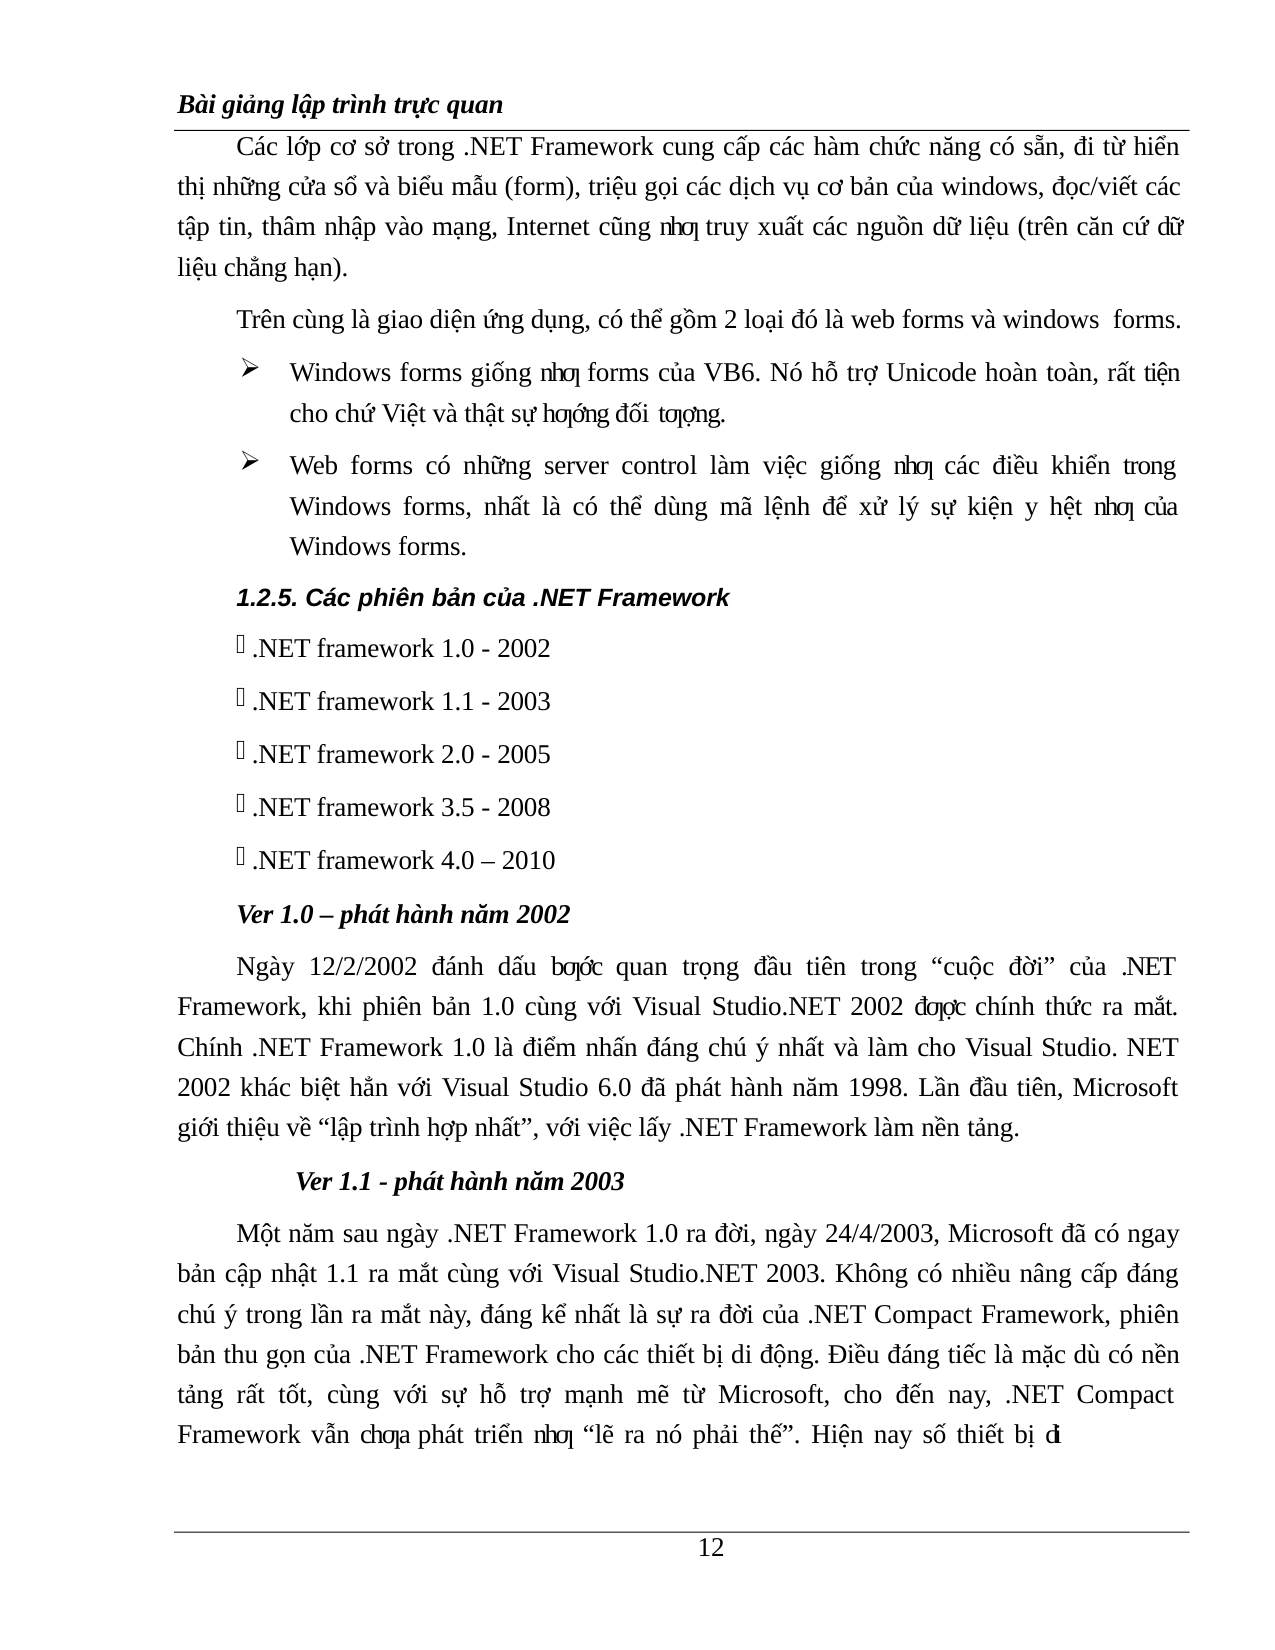

Bài giảng lập trình trực quan
Các lớp cơ sở trong .NET Framework cung cấp các hàm chức năng có sẵn, đi từ hiển  thị những cửa sổ và biểu mẫu (form), triệu gọi các dịch vụ cơ bản của windows, đọc/viết các  tập tin, thâm nhập vào mạng, Internet cũng nhƣ truy xuất các nguồn dữ liệu (trên căn cứ dữ  liệu chẳng hạn).
Trên cùng là giao diện ứng dụng, có thể gồm 2 loại đó là web forms và windows  forms.
Windows forms giống nhƣ forms của VB6. Nó hỗ trợ Unicode hoàn toàn, rất tiện  cho chứ Việt và thật sự hƣớng đối tƣợng.
Web forms có những server control làm việc giống nhƣ các điều khiển trong  Windows forms, nhất là có thể dùng mã lệnh để xử lý sự kiện y hệt nhƣ của  Windows forms.
1.2.5. Các phiên bản của .NET Framework
.NET framework 1.0 - 2002
.NET framework 1.1 - 2003
.NET framework 2.0 - 2005
.NET framework 3.5 - 2008
.NET framework 4.0 – 2010
Ver 1.0 – phát hành năm 2002
Ngày 12/2/2002 đánh dấu bƣớc quan trọng đầu tiên trong “cuộc đời” của .NET  Framework, khi phiên bản 1.0 cùng với Visual Studio.NET 2002 đƣợc chính thức ra mắt.  Chính .NET Framework 1.0 là điểm nhấn đáng chú ý nhất và làm cho Visual Studio. NET  2002 khác biệt hẳn với Visual Studio 6.0 đã phát hành năm 1998. Lần đầu tiên, Microsoft  giới thiệu về “lập trình hợp nhất”, với việc lấy .NET Framework làm nền tảng.
Ver 1.1 - phát hành năm 2003
Một năm sau ngày .NET Framework 1.0 ra đời, ngày 24/4/2003, Microsoft đã có ngay  bản cập nhật 1.1 ra mắt cùng với Visual Studio.NET 2003. Không có nhiều nâng cấp đáng  chú ý trong lần ra mắt này, đáng kể nhất là sự ra đời của .NET Compact Framework, phiên  bản thu gọn của .NET Framework cho các thiết bị di động. Điều đáng tiếc là mặc dù có nền  tảng rất tốt, cùng với sự hỗ trợ mạnh mẽ từ Microsoft, cho đến nay, .NET Compact  Framework vẫn chƣa phát triển nhƣ  “lẽ ra nó phải thế”. Hiện nay số thiết bị di
12